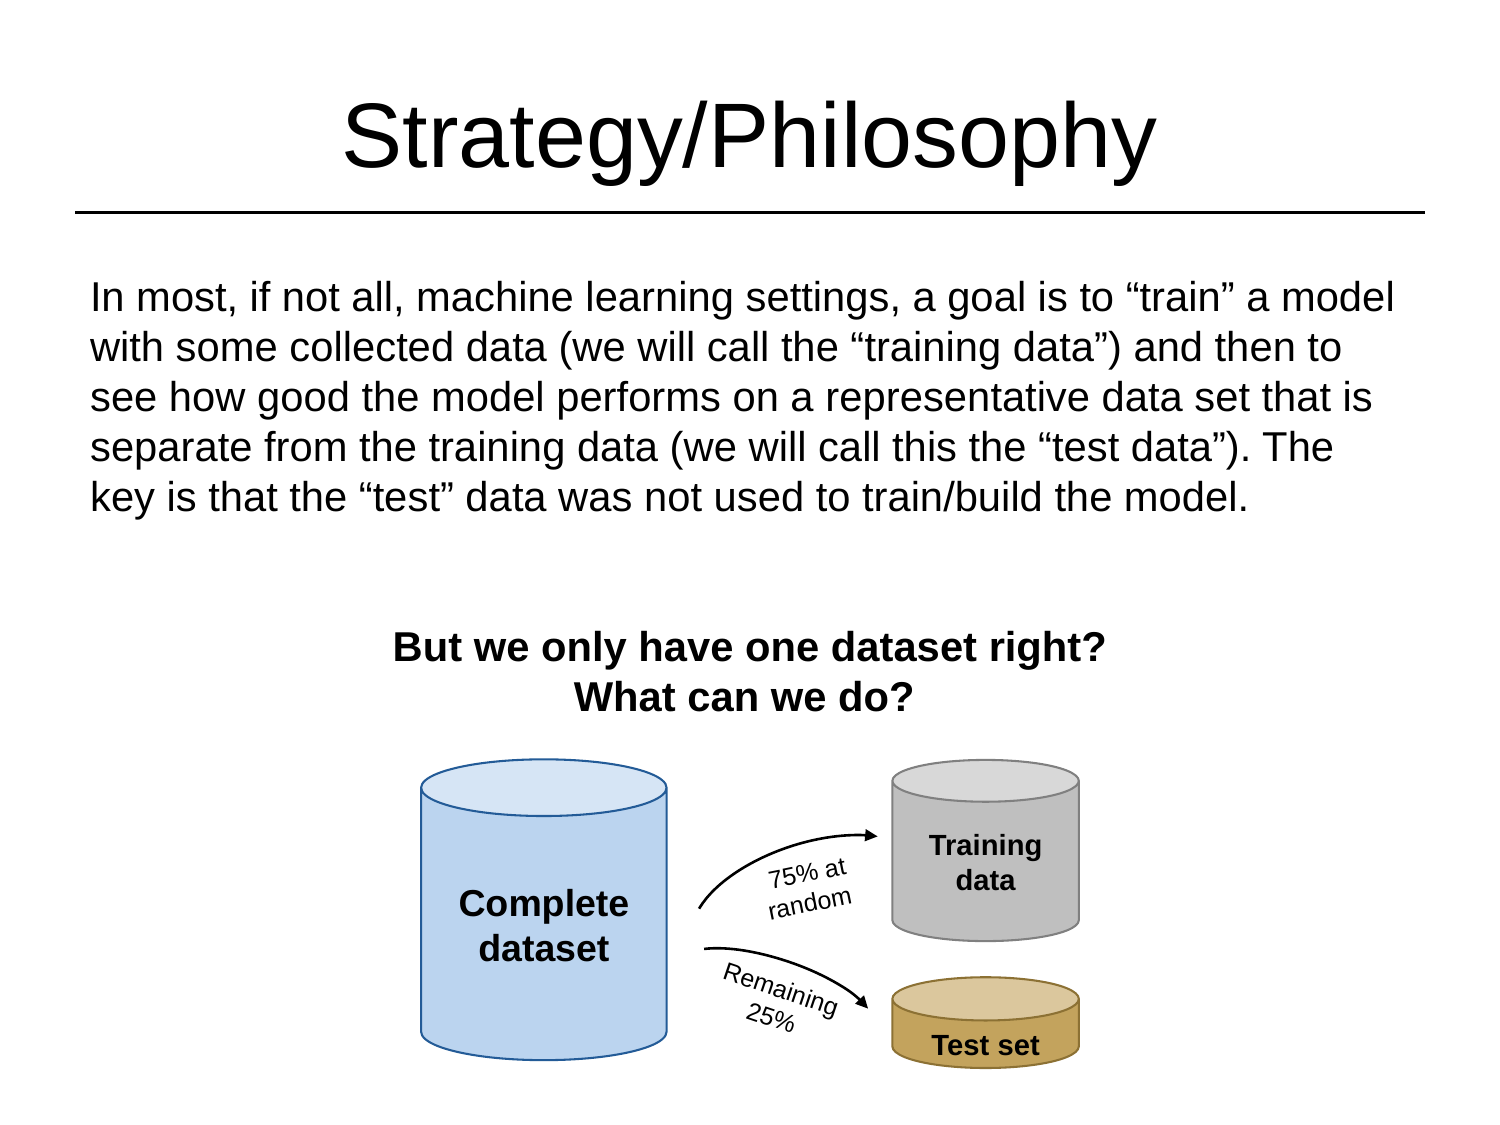

# Strategy/Philosophy
In most, if not all, machine learning settings, a goal is to “train” a model with some collected data (we will call the “training data”) and then to see how good the model performs on a representative data set that is separate from the training data (we will call this the “test data”). The key is that the “test” data was not used to train/build the model.
But we only have one dataset right?
What can we do?
Complete dataset
Training data

75% at random

Remaining 25%

Test set